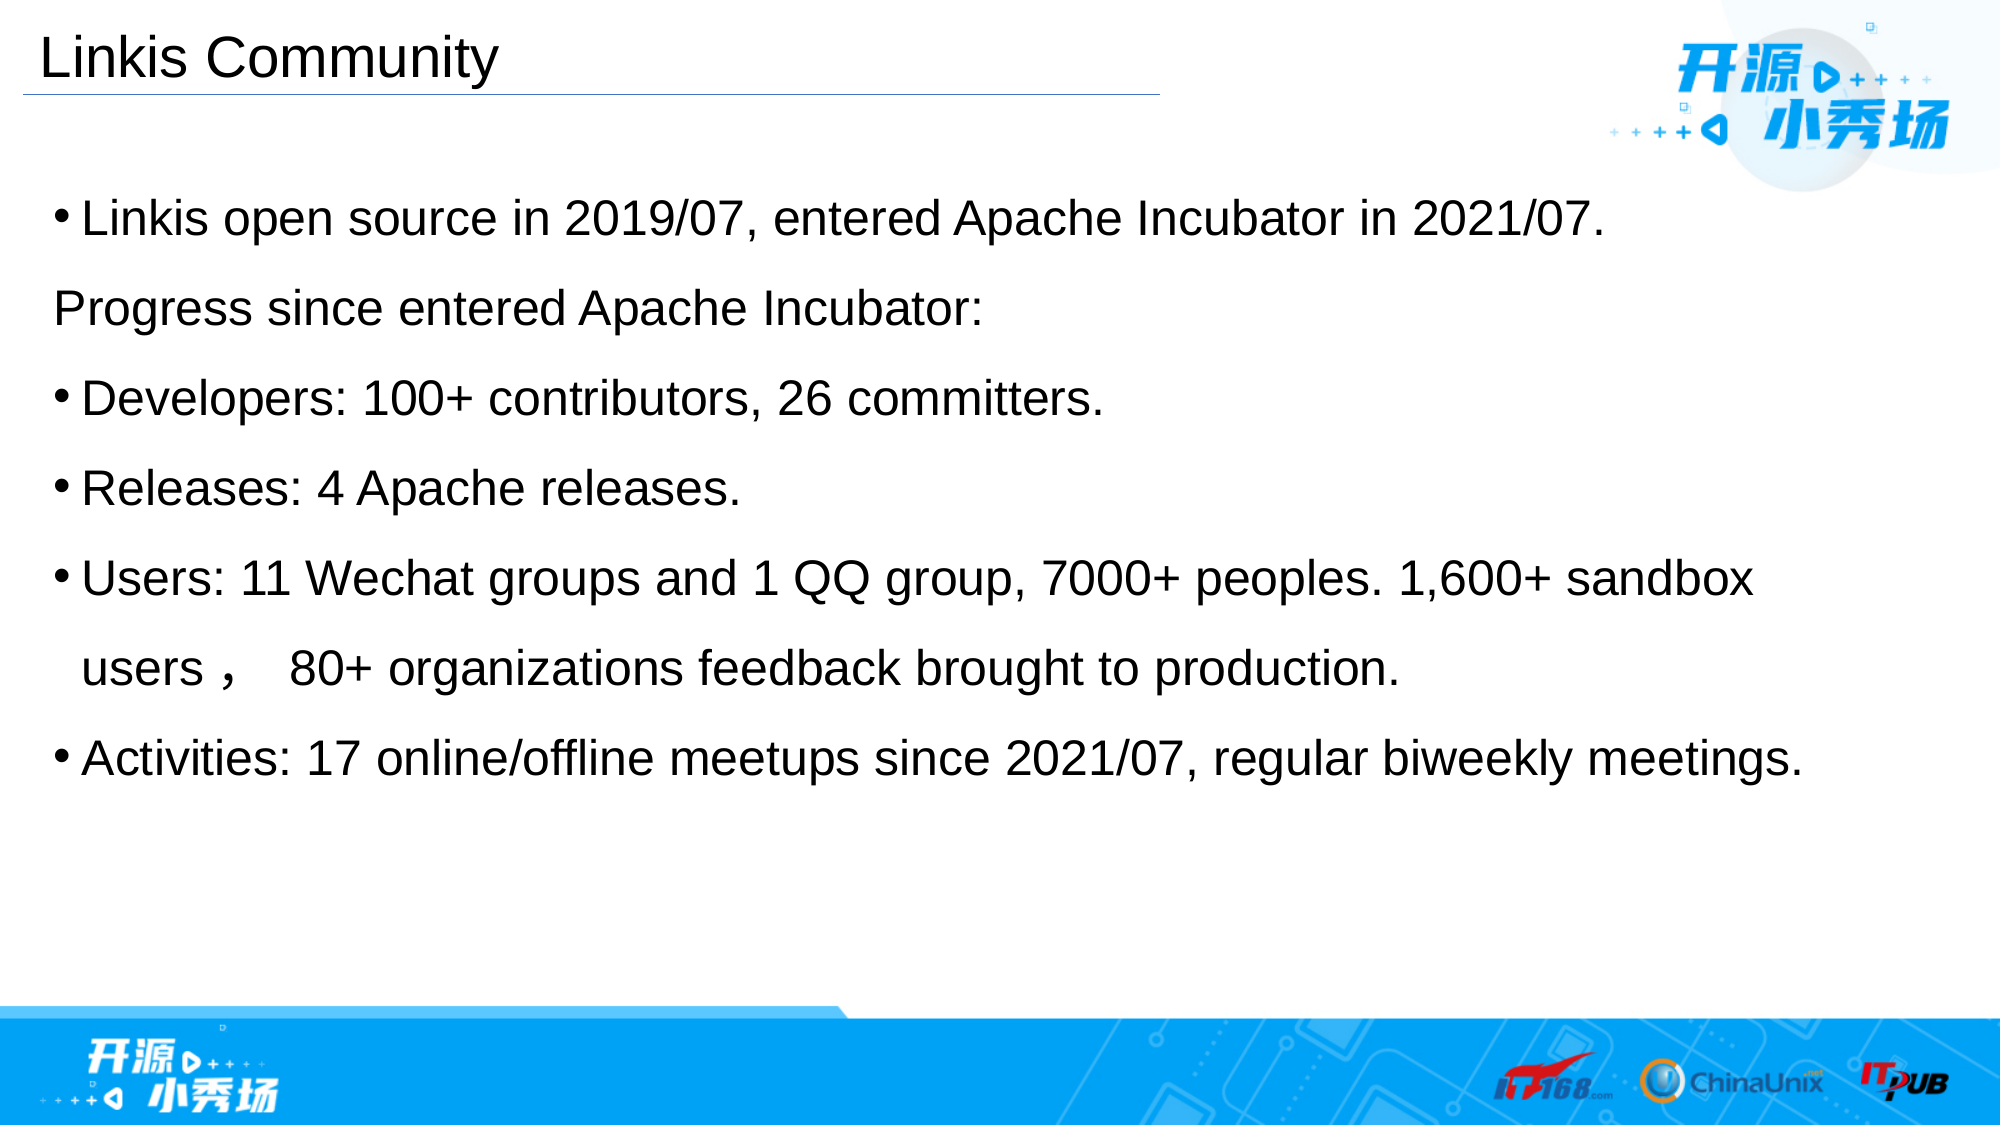

Linkis Community

Linkis open source in 2019/07, entered Apache Incubator in 2021/07.
Progress since entered Apache Incubator:
Developers: 100+ contributors, 26 committers.
Releases: 4 Apache releases.
Users: 11 Wechat groups and 1 QQ group, 7000+ peoples. 1,600+ sandbox users， 80+ organizations feedback brought to production.
Activities: 17 online/offline meetups since 2021/07, regular biweekly meetings.